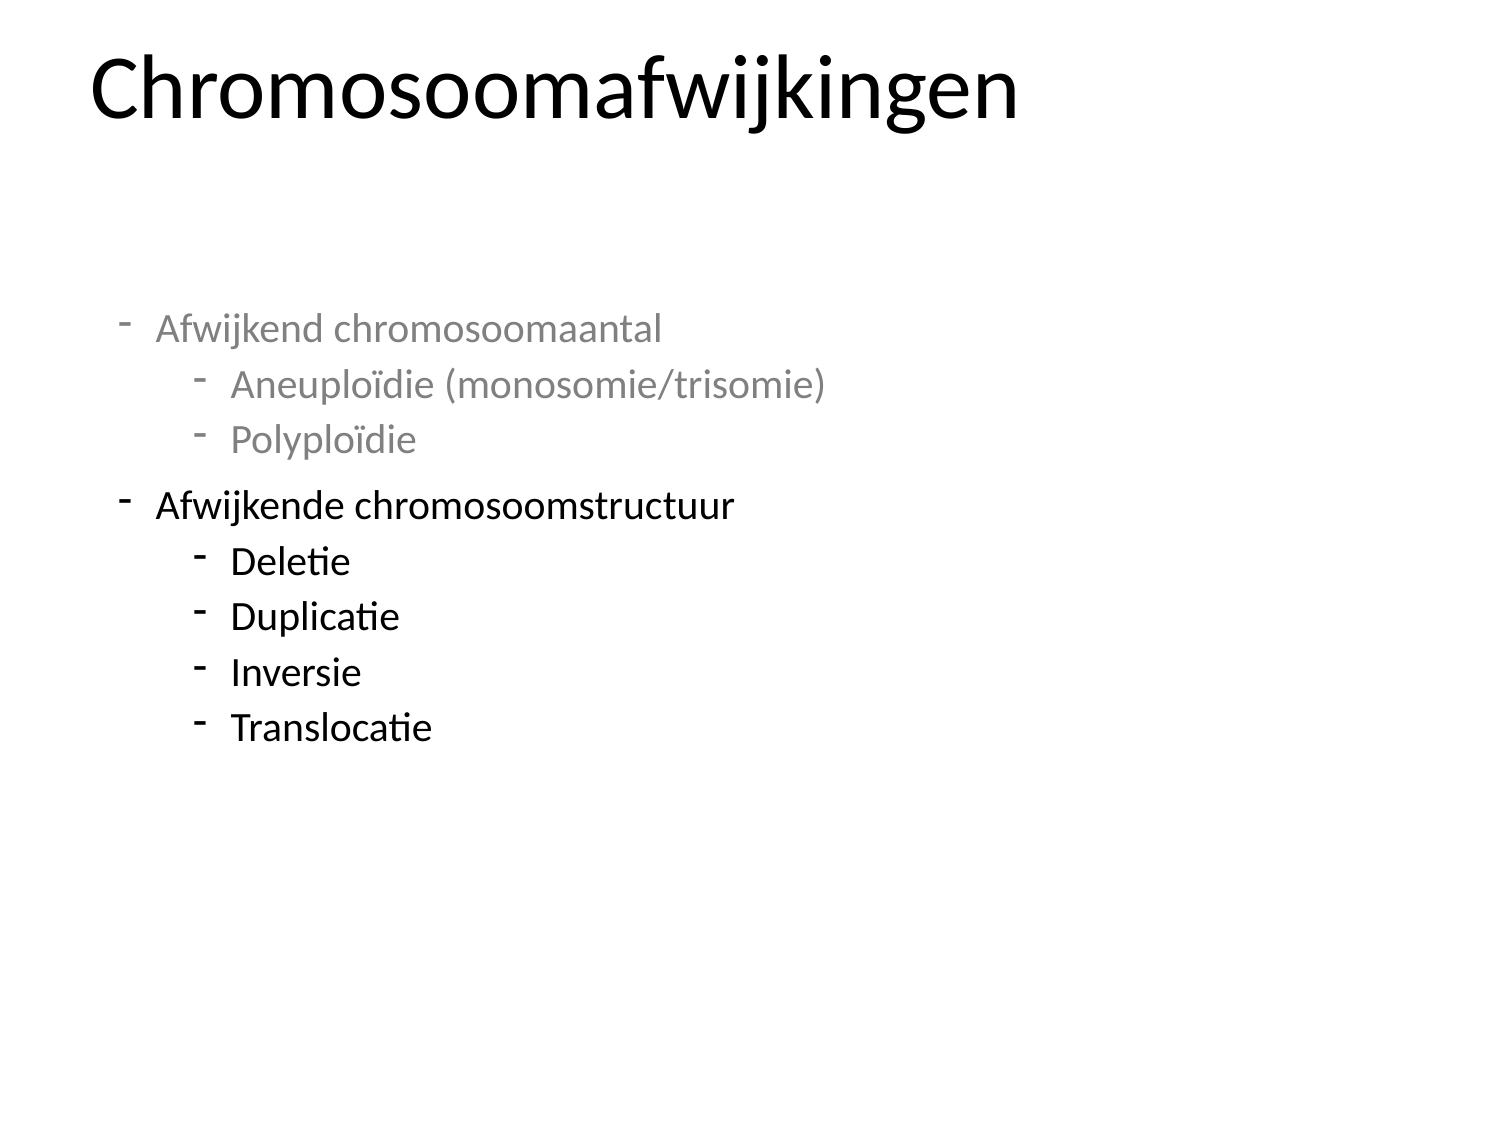

# Chromosoomafwijkingen
Afwijkend chromosoomaantal
Aneuploïdie (monosomie/trisomie)
Polyploïdie
Afwijkende chromosoomstructuur
Deletie
Duplicatie
Inversie
Translocatie